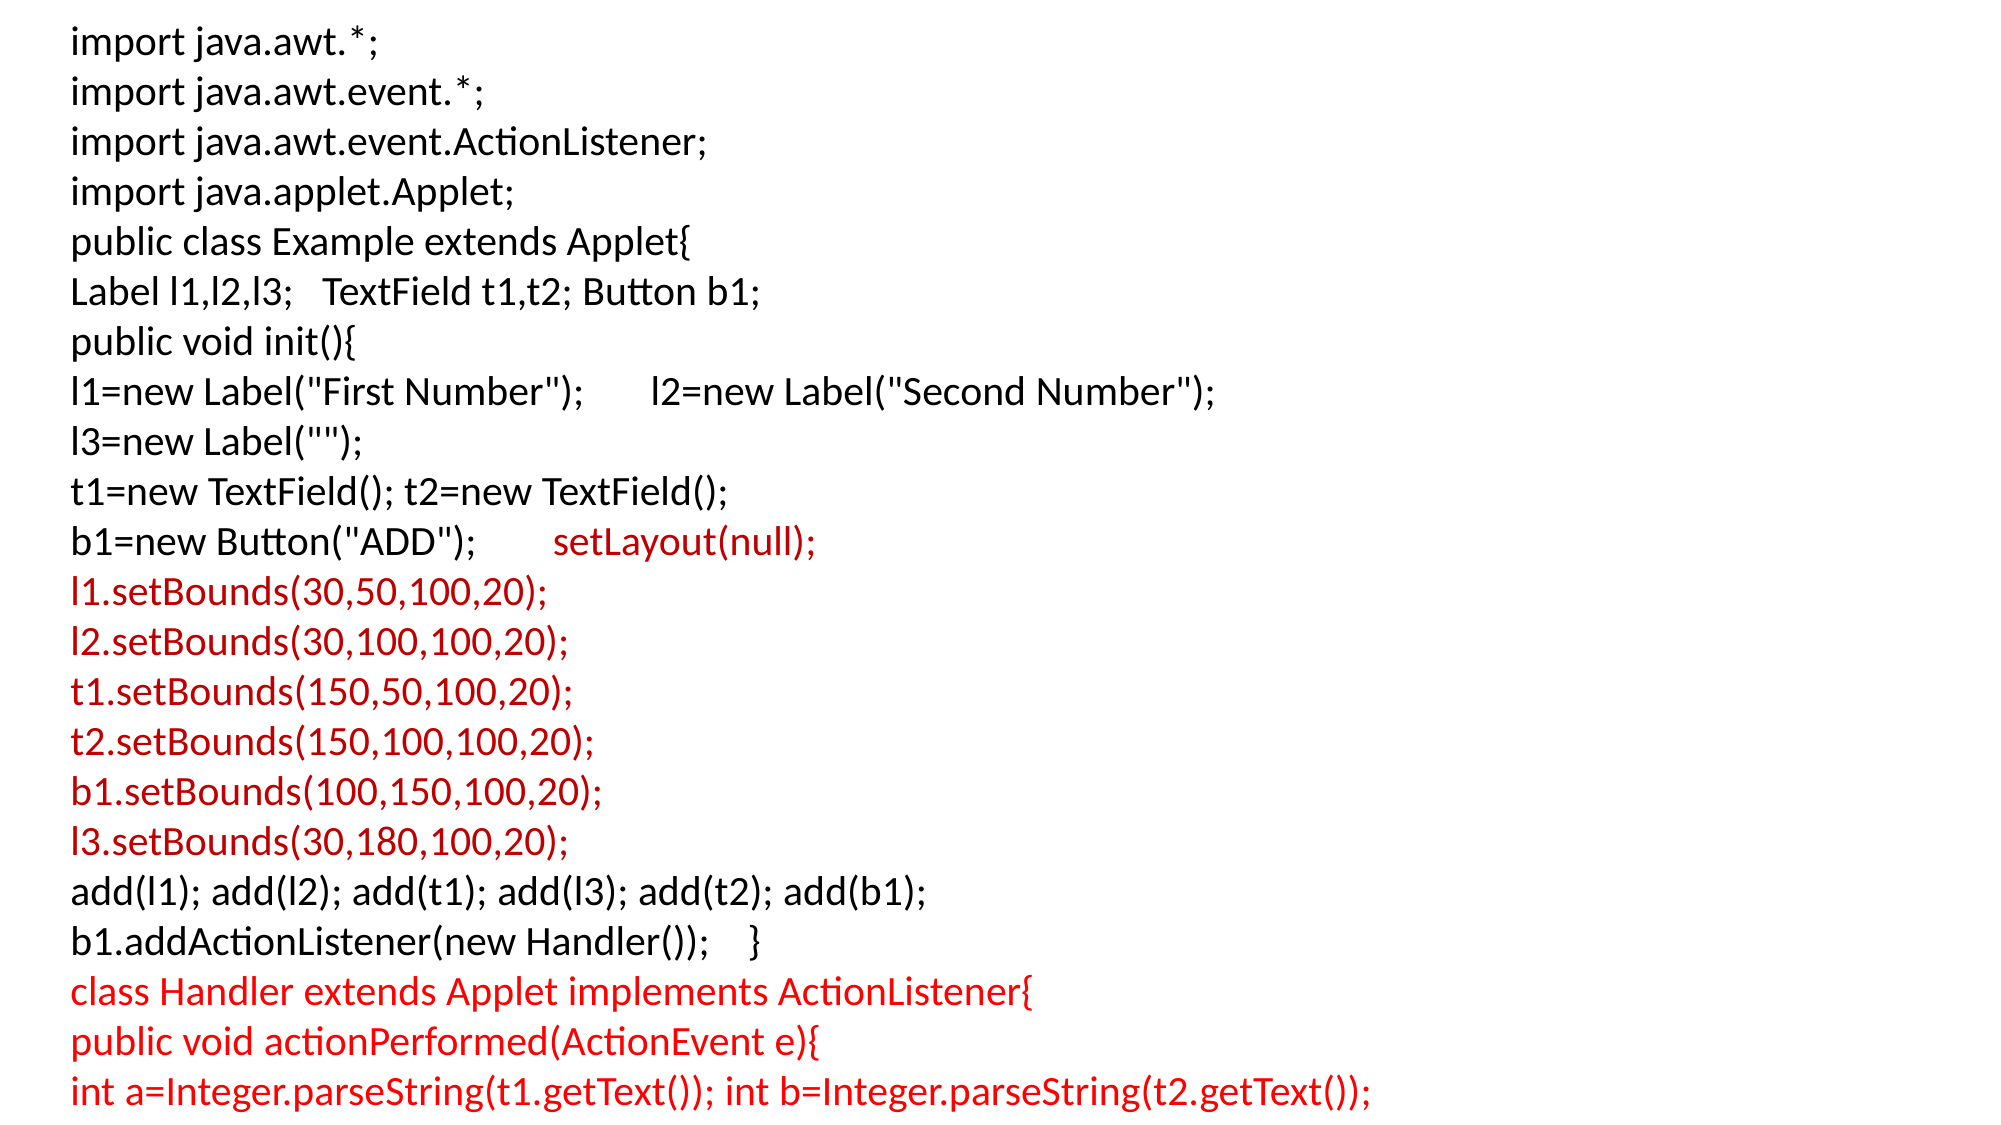

import java.awt.*;
import java.awt.event.*;
import java.awt.event.ActionListener;
import java.applet.Applet;
public class Example extends Applet{
Label l1,l2,l3;   TextField t1,t2; Button b1;
public void init(){
l1=new Label("First Number");       l2=new Label("Second Number");
l3=new Label("");
t1=new TextField(); t2=new TextField();
b1=new Button("ADD");        setLayout(null);
l1.setBounds(30,50,100,20);
l2.setBounds(30,100,100,20);
t1.setBounds(150,50,100,20);
t2.setBounds(150,100,100,20);
b1.setBounds(100,150,100,20);
l3.setBounds(30,180,100,20);
add(l1); add(l2); add(t1); add(l3); add(t2); add(b1);
b1.addActionListener(new Handler());    }
class Handler extends Applet implements ActionListener{
public void actionPerformed(ActionEvent e){
int a=Integer.parseString(t1.getText()); int b=Integer.parseString(t2.getText());
int k=a-b;  l3.setText("Result is" +k); }}  }
C:\Users\user\Desktop\swing>javac Example.java
C:\Users\user\Desktop\swing>appletviewer a.html